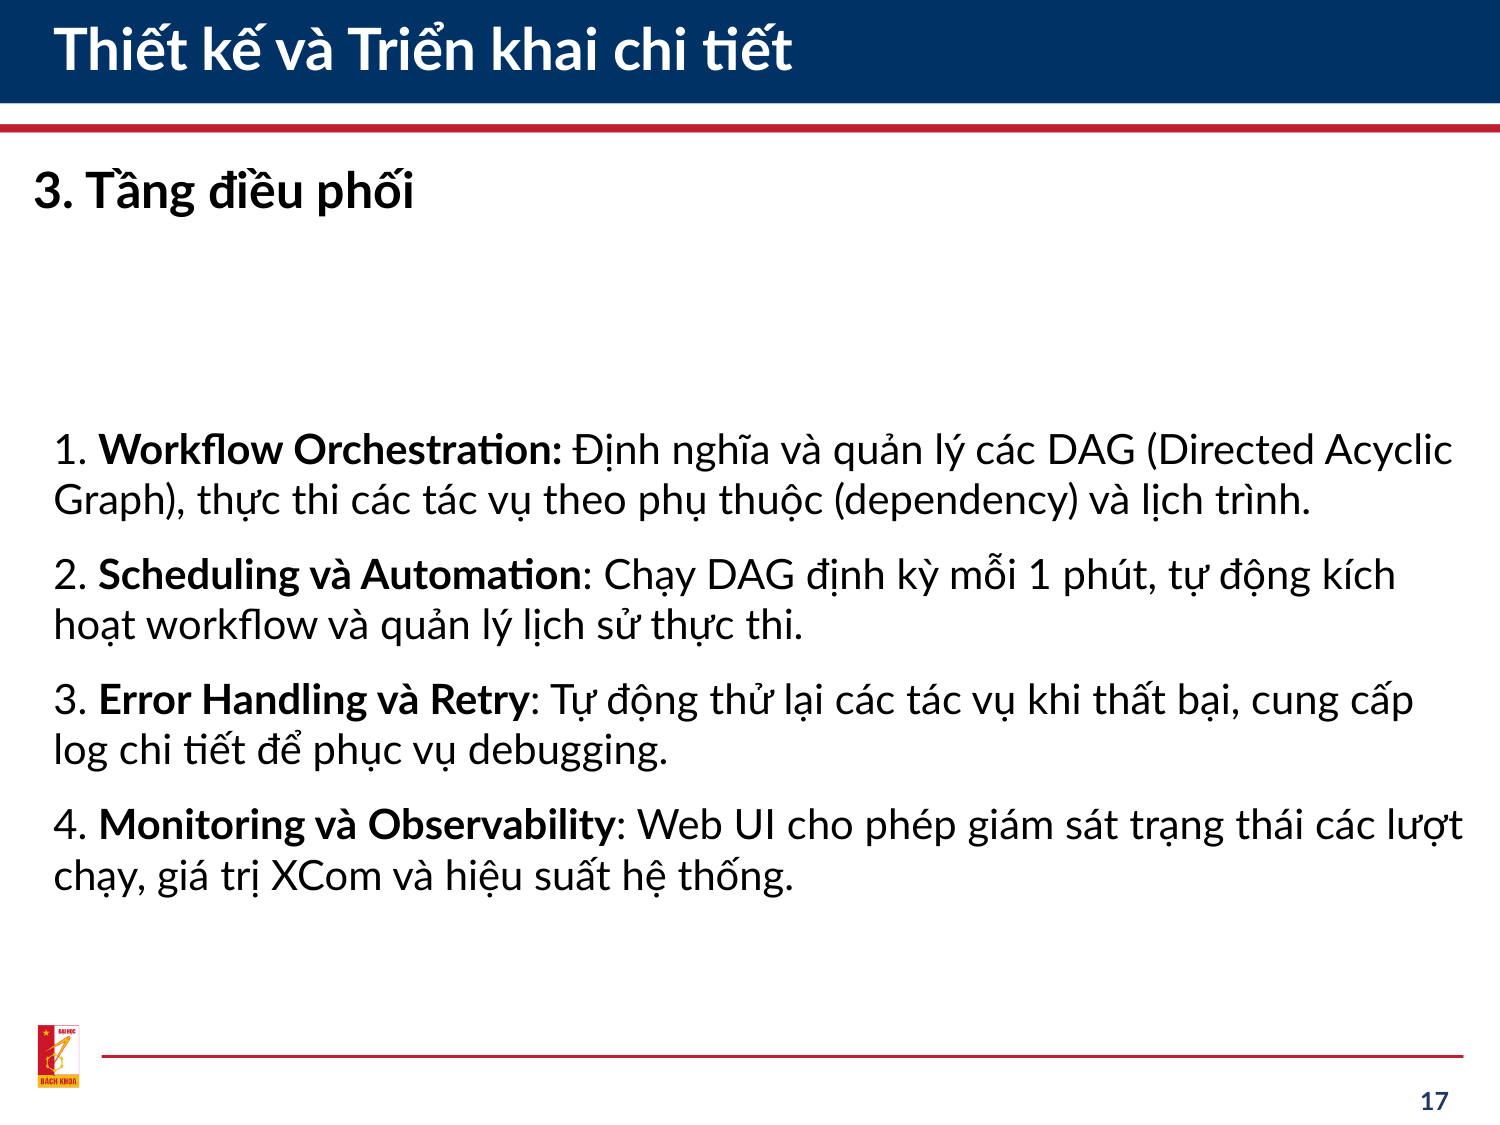

# Thiết kế và Triển khai chi tiết
3. Tầng điều phối
1. Workflow Orchestration: Định nghĩa và quản lý các DAG (Directed Acyclic Graph), thực thi các tác vụ theo phụ thuộc (dependency) và lịch trình.
2. Scheduling và Automation: Chạy DAG định kỳ mỗi 1 phút, tự động kích hoạt workflow và quản lý lịch sử thực thi.
3. Error Handling và Retry: Tự động thử lại các tác vụ khi thất bại, cung cấp log chi tiết để phục vụ debugging.
4. Monitoring và Observability: Web UI cho phép giám sát trạng thái các lượt chạy, giá trị XCom và hiệu suất hệ thống.
17